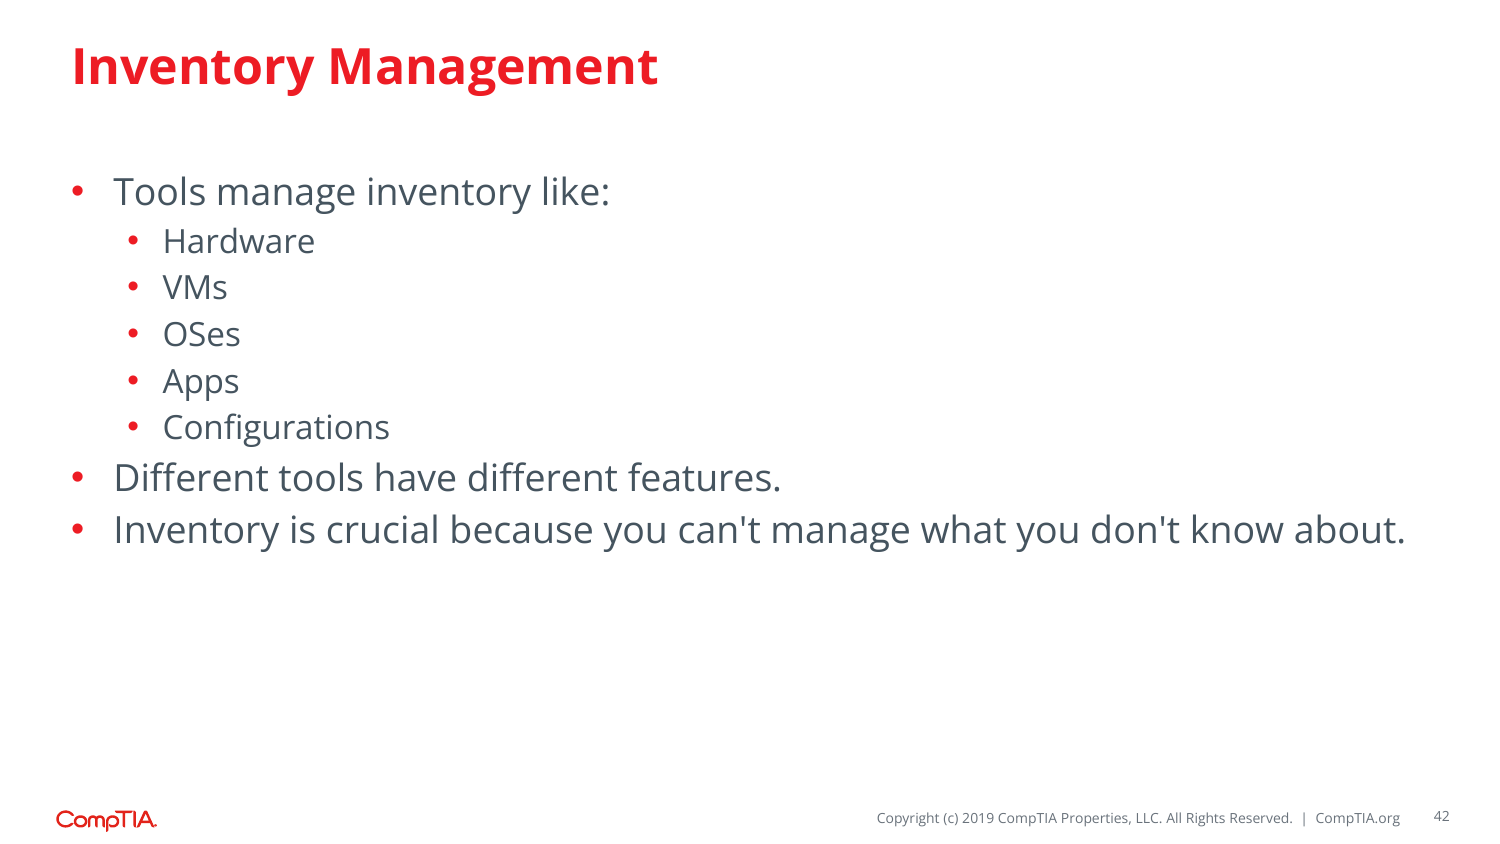

# Inventory Management
Tools manage inventory like:
Hardware
VMs
OSes
Apps
Configurations
Different tools have different features.
Inventory is crucial because you can't manage what you don't know about.
42